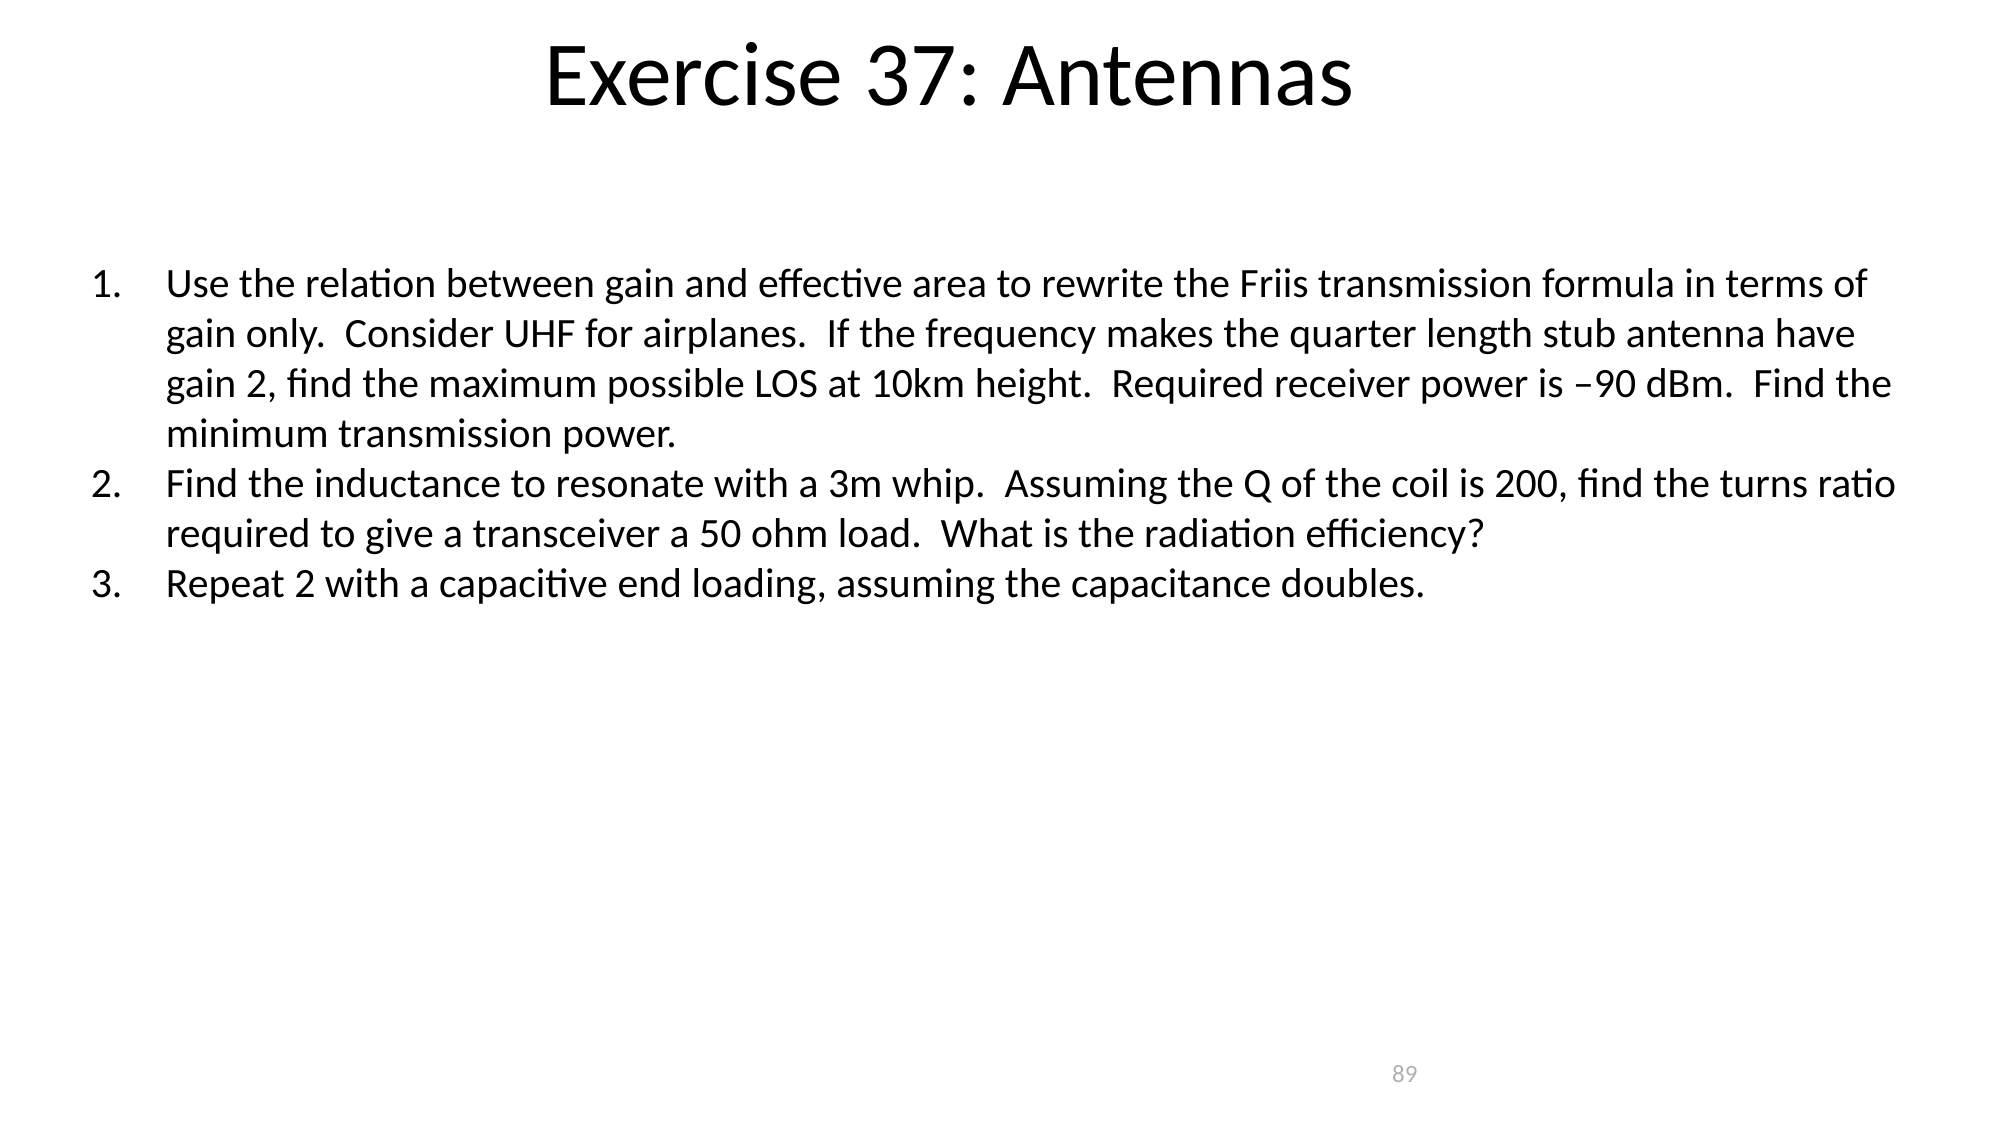

Exercise 37: Antennas
Use the relation between gain and effective area to rewrite the Friis transmission formula in terms of gain only.  Consider UHF for airplanes.  If the frequency makes the quarter length stub antenna have gain 2, find the maximum possible LOS at 10km height.  Required receiver power is –90 dBm.  Find the minimum transmission power.
Find the inductance to resonate with a 3m whip.  Assuming the Q of the coil is 200, find the turns ratio required to give a transceiver a 50 ohm load.  What is the radiation efficiency?
Repeat 2 with a capacitive end loading, assuming the capacitance doubles.
89